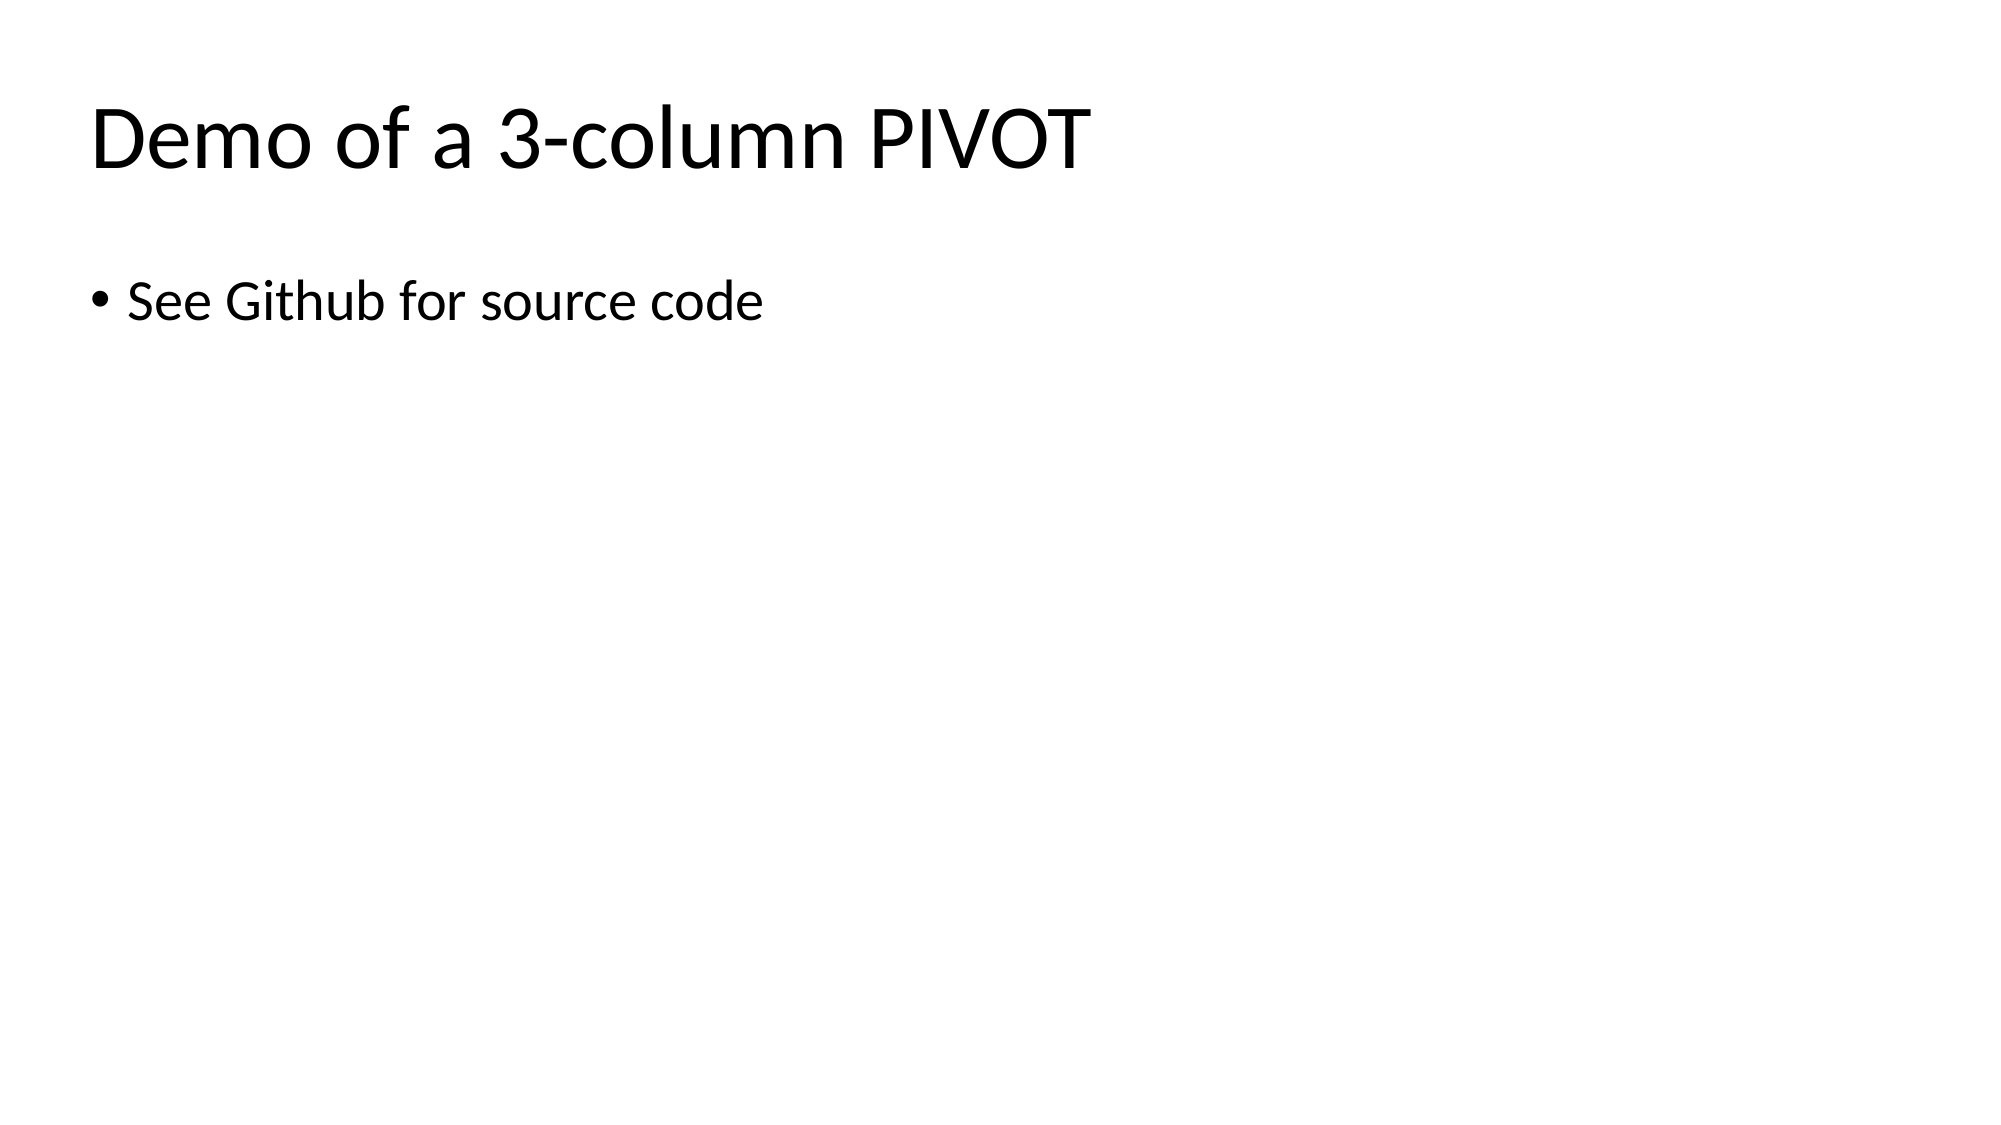

# Demo of a 3-column PIVOT
See Github for source code